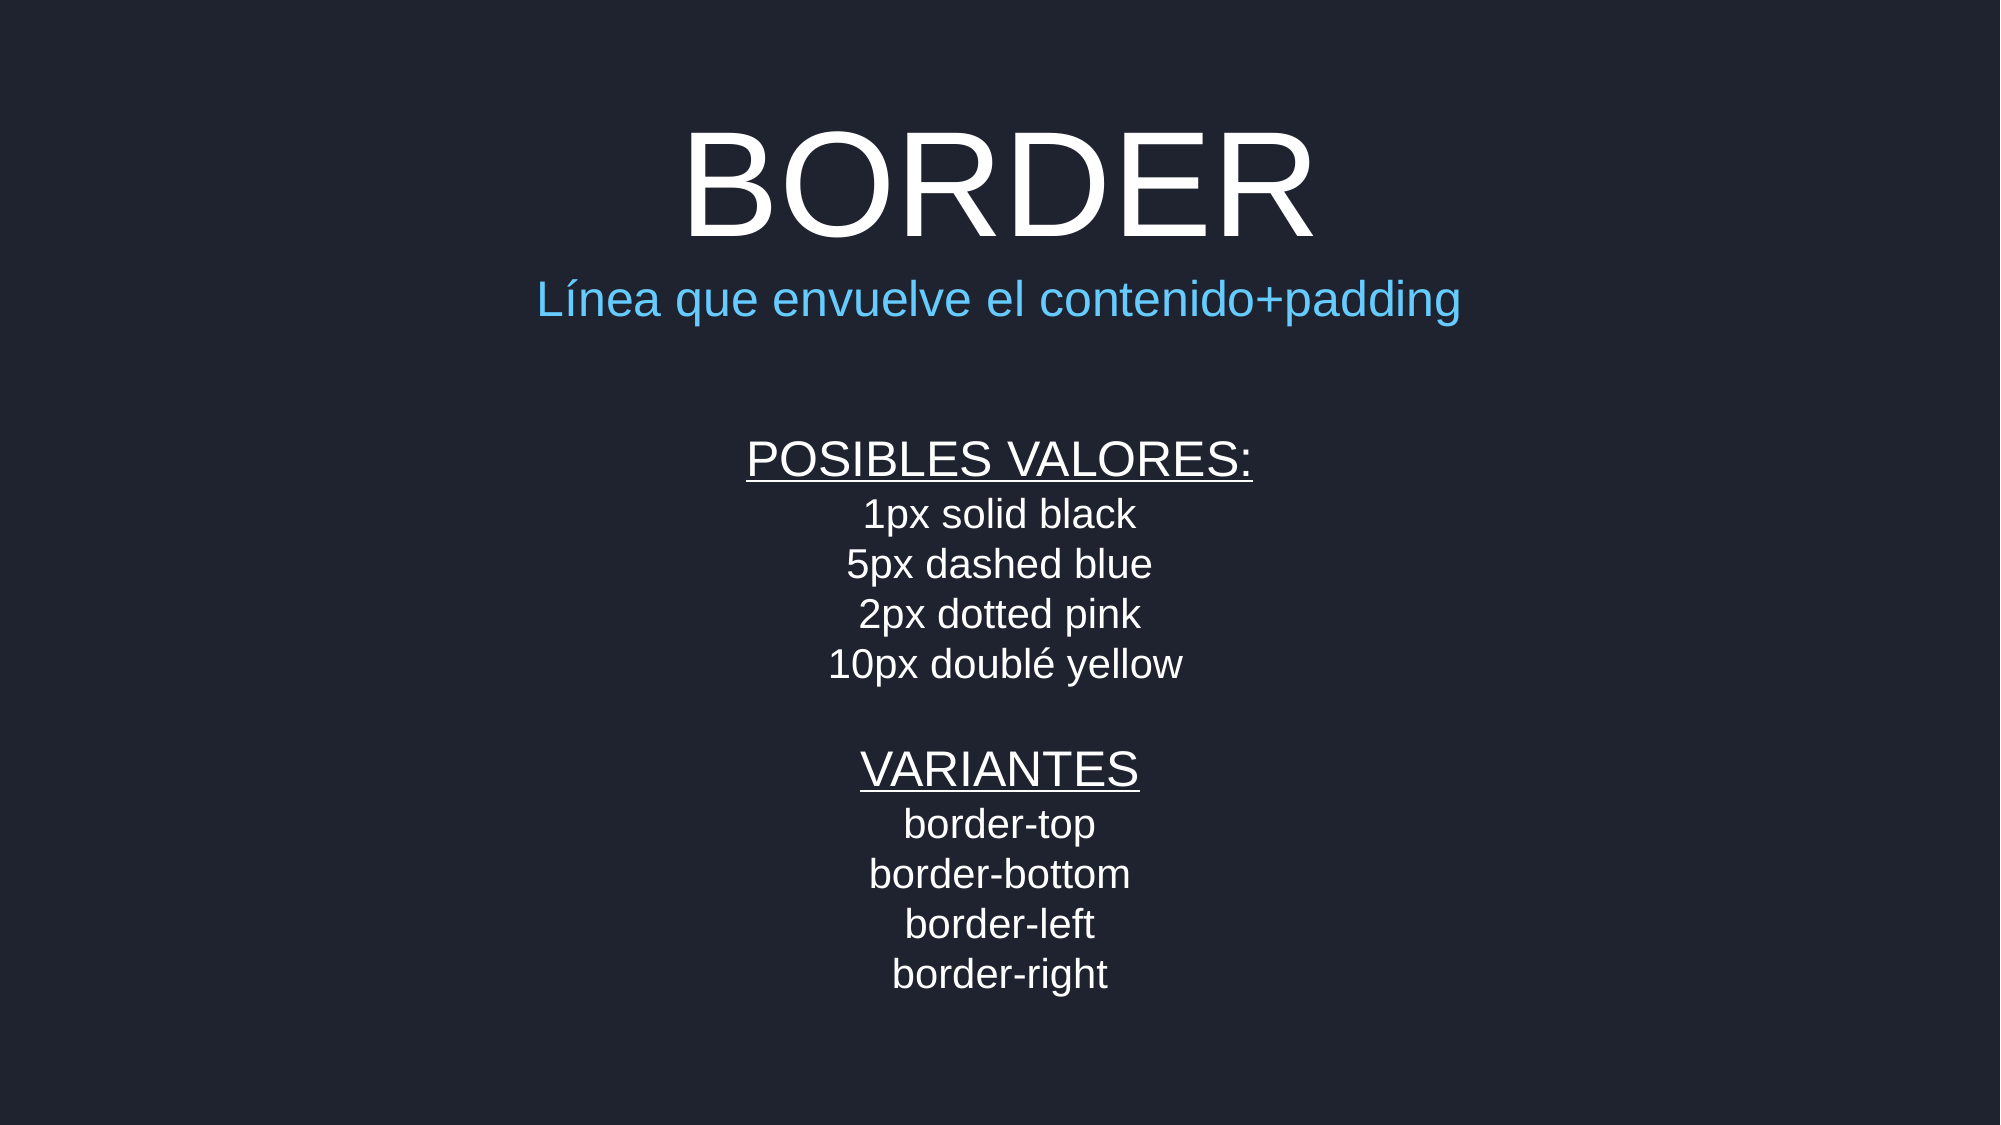

BORDER
Línea que envuelve el contenido+padding

POSIBLES VALORES:
1px solid black
5px dashed blue
2px dotted pink
 10px doublé yellow

VARIANTES
border-top
border-bottom
border-left
border-right